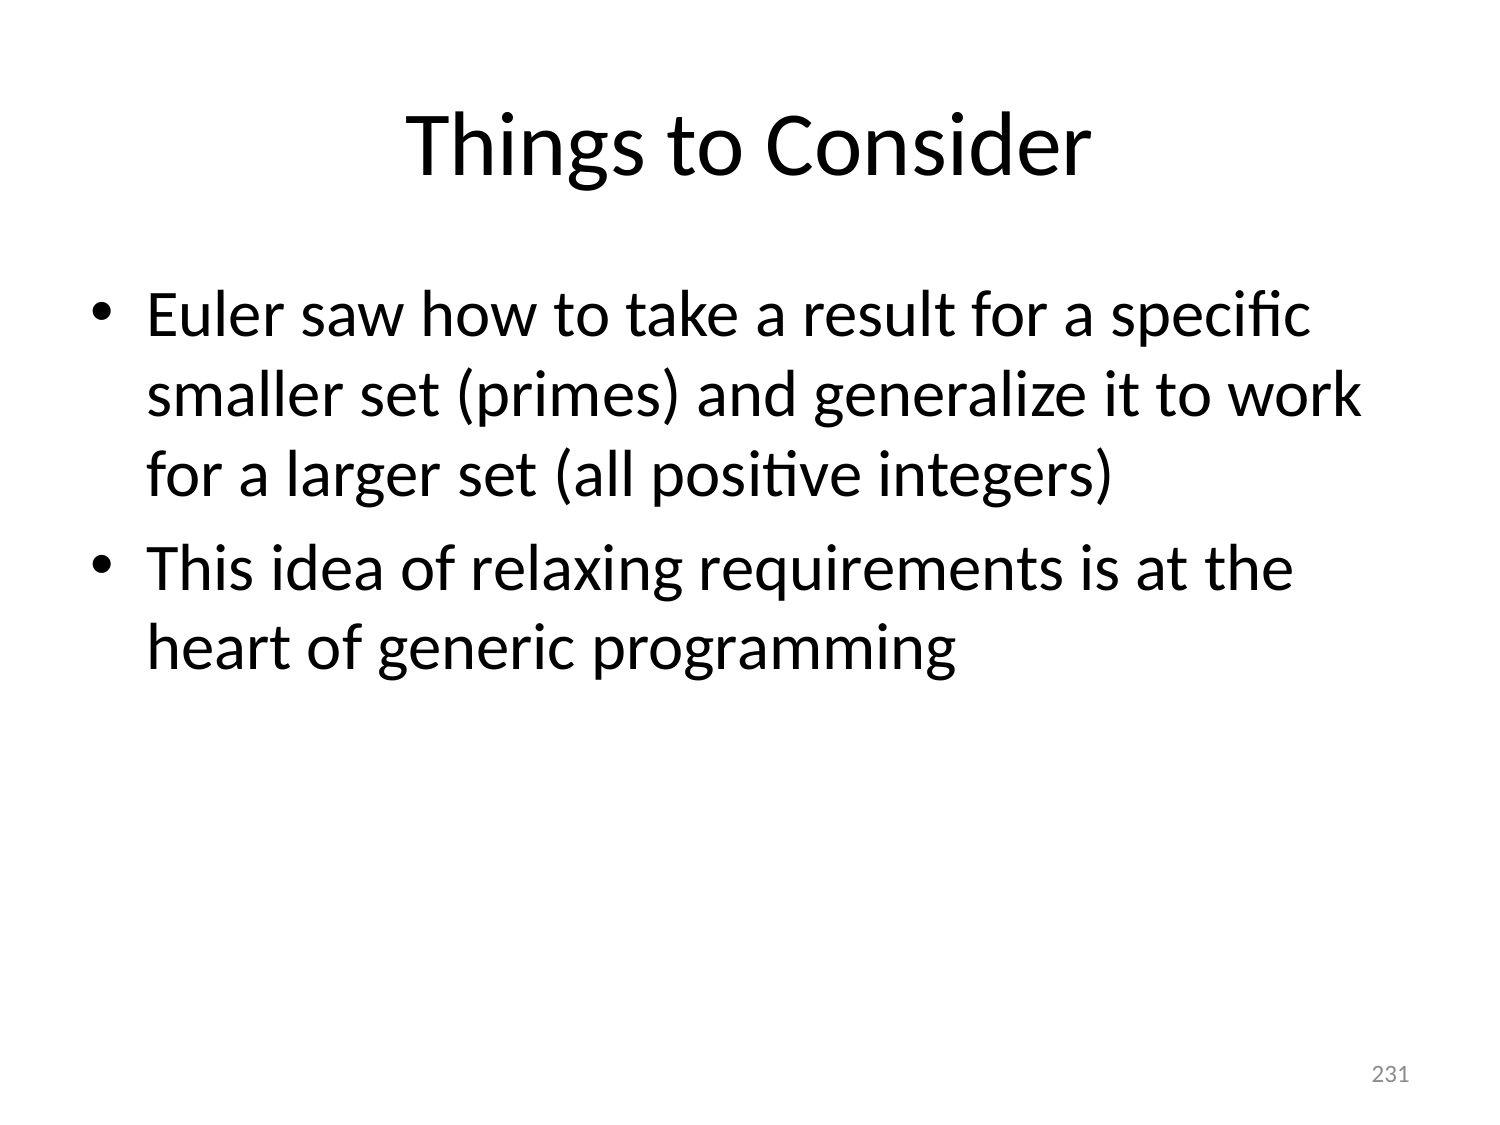

# Things to Consider
Euler saw how to take a result for a specific smaller set (primes) and generalize it to work for a larger set (all positive integers)
This idea of relaxing requirements is at the heart of generic programming
231